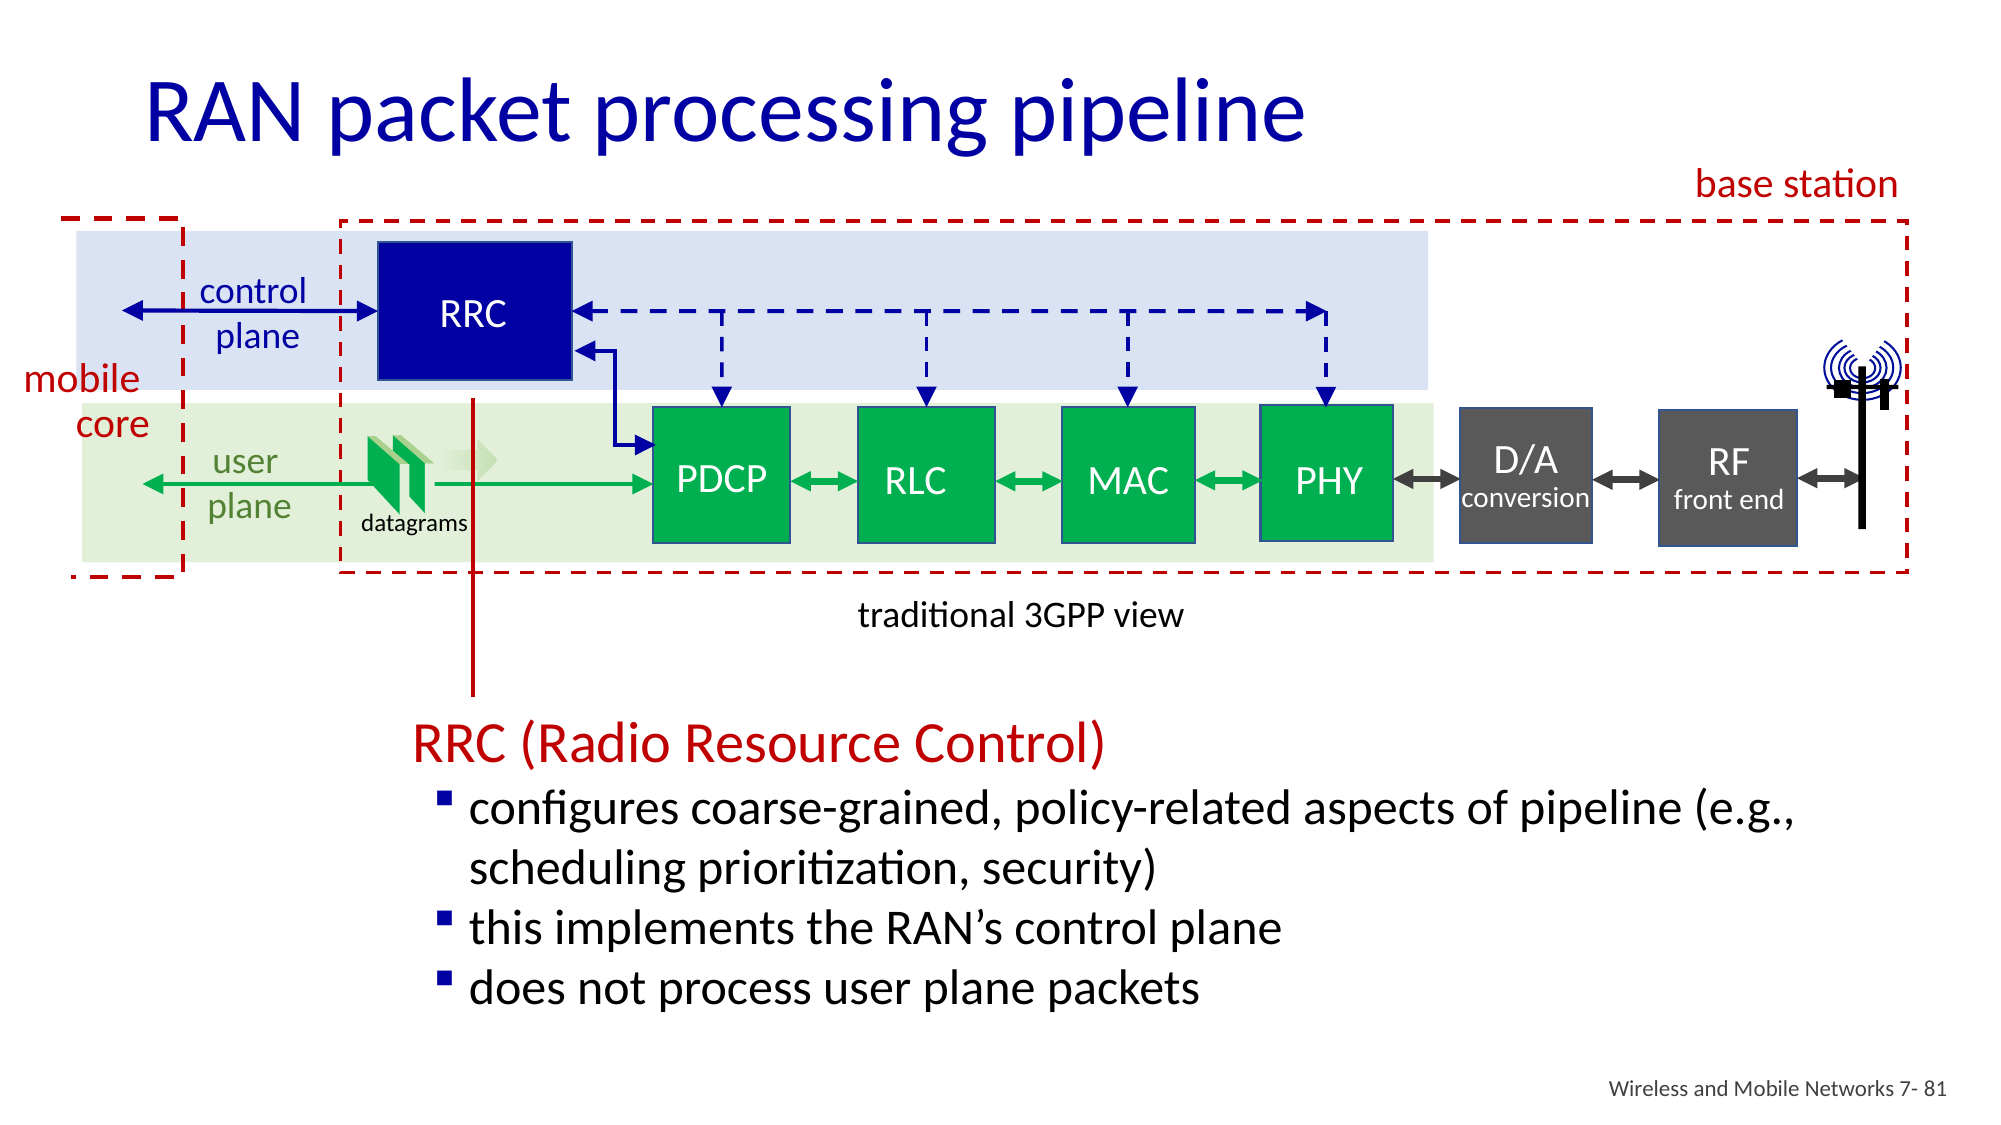

# RAN packet processing pipeline
base station

mobile
core

RRC
control
plane

RRC (Radio Resource Control)
configures coarse-grained, policy-related aspects of pipeline (e.g., scheduling prioritization, security)
this implements the RAN’s control plane
does not process user plane packets

PHY

PDCP

RLC

MAC

D/A
conversion

RF
front end
user
plane

datagrams
traditional 3GPP view
Wireless and Mobile Networks 7- 81